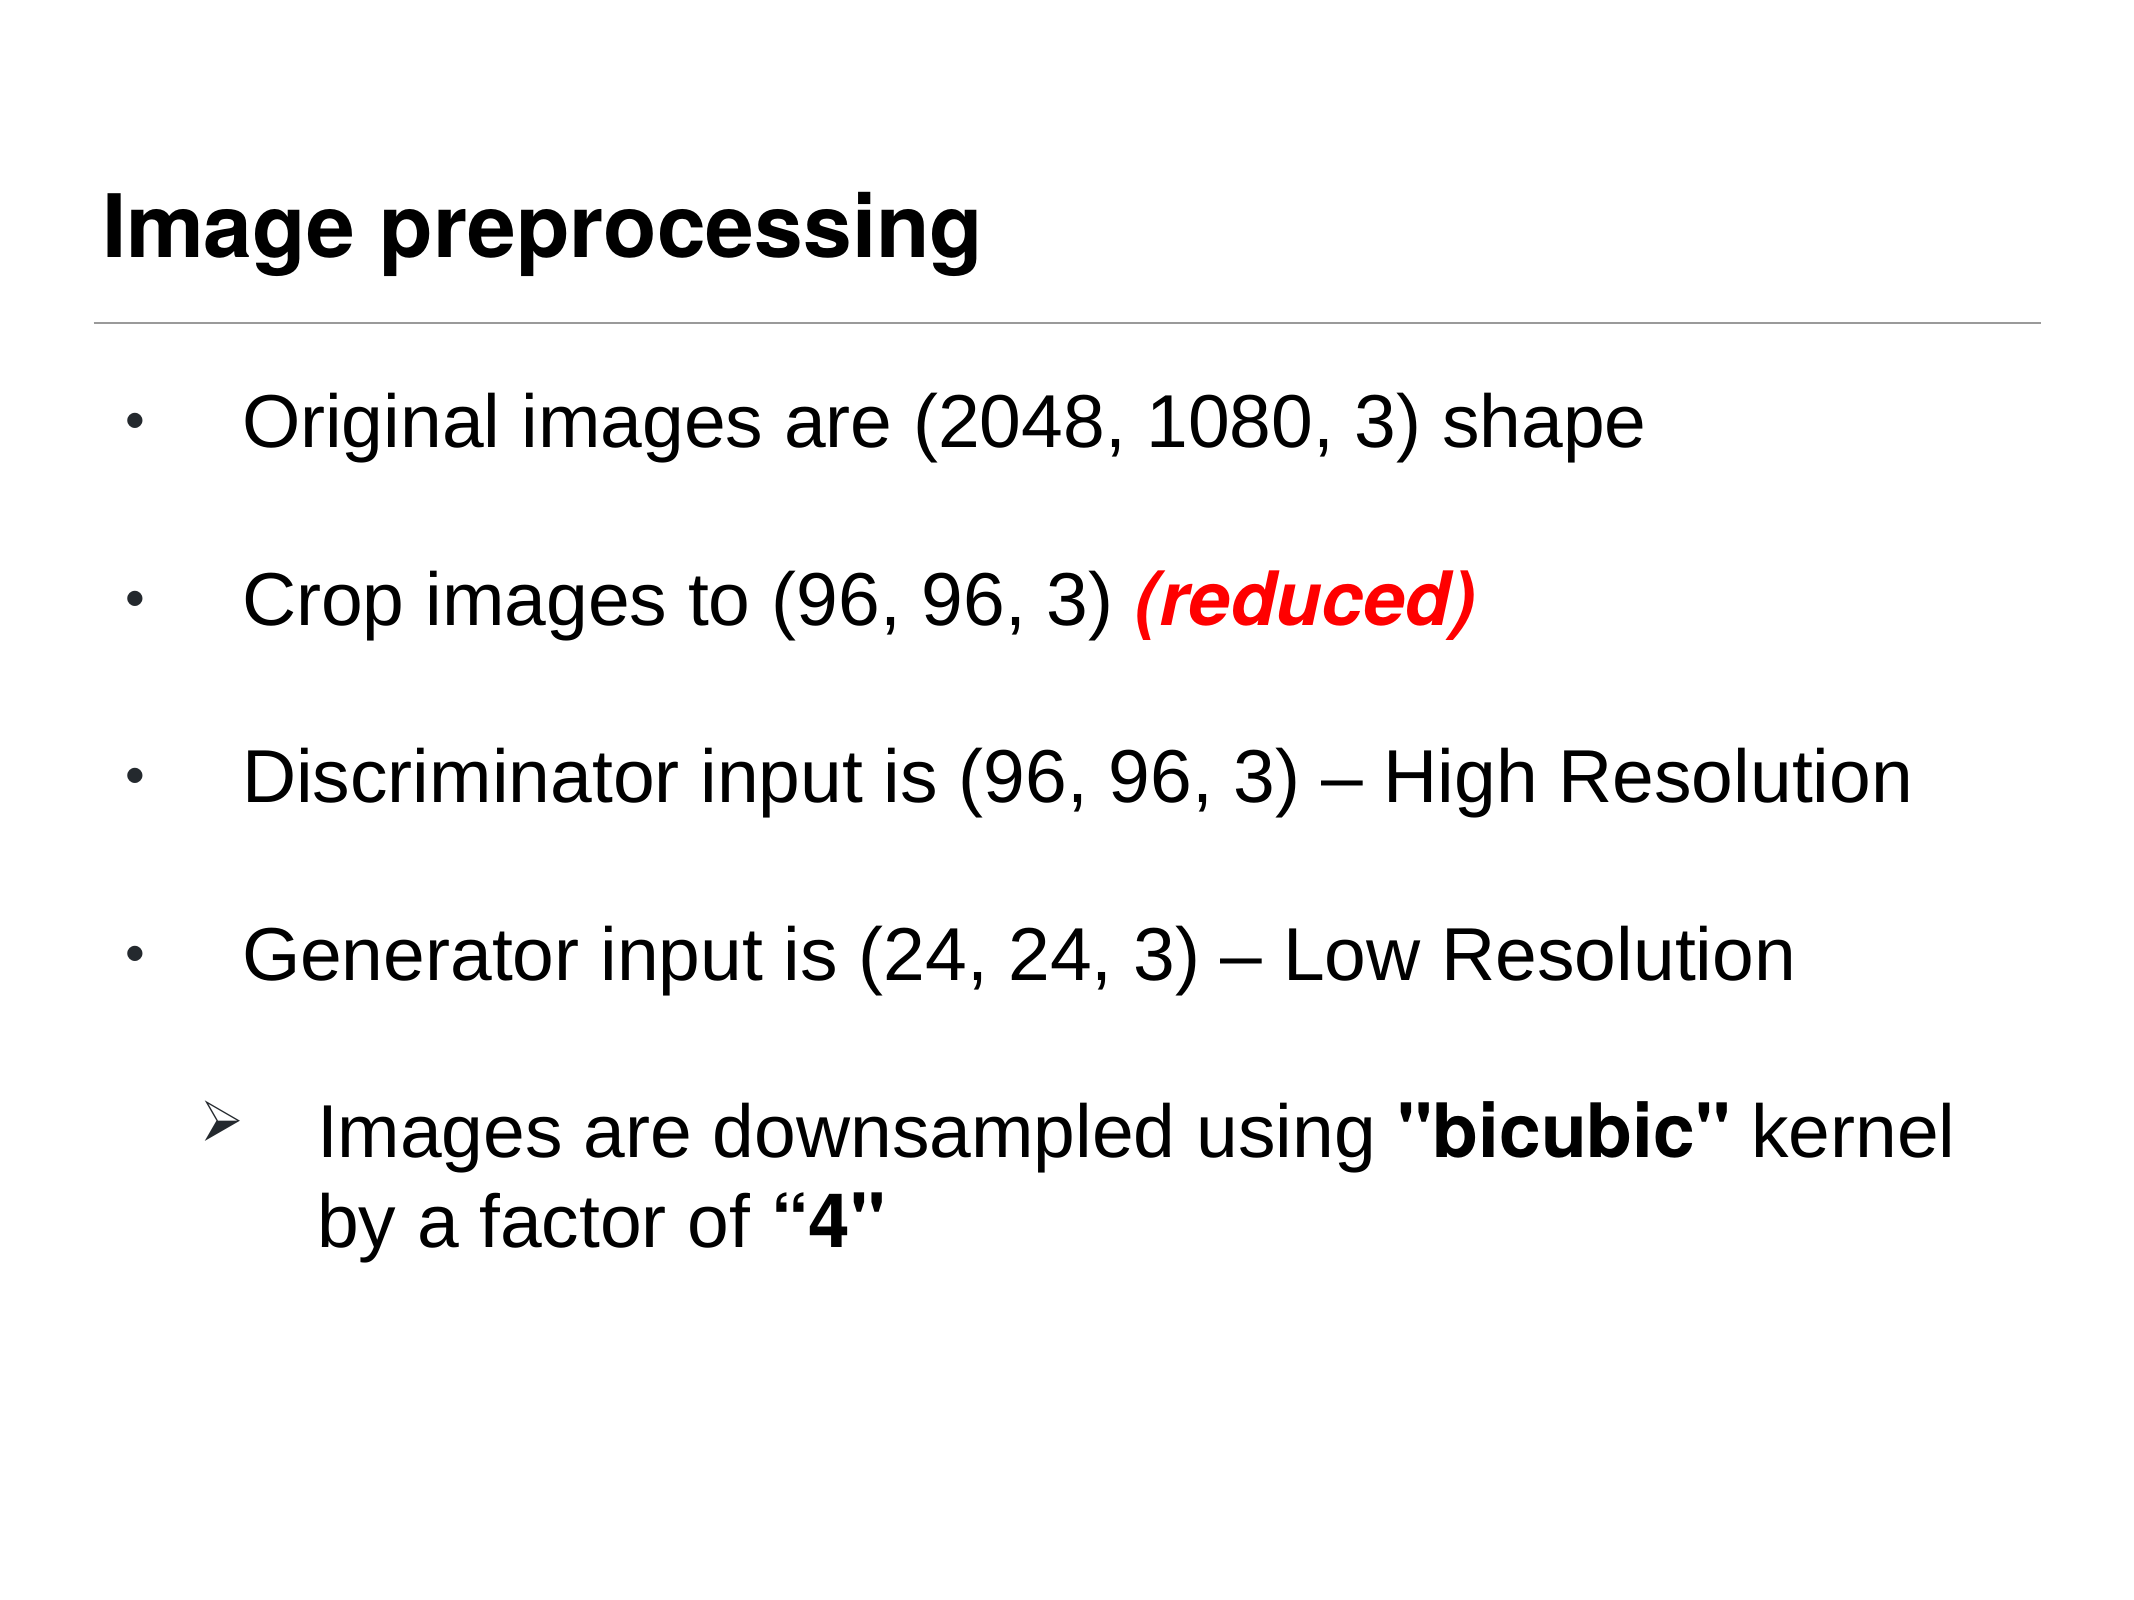

# Image preprocessing
Original images are (2048, 1080, 3) shape
Crop images to (96, 96, 3) (reduced)
Discriminator input is (96, 96, 3) – High Resolution
Generator input is (24, 24, 3) – Low Resolution
Images are downsampled using "bicubic" kernel by a factor of “4"